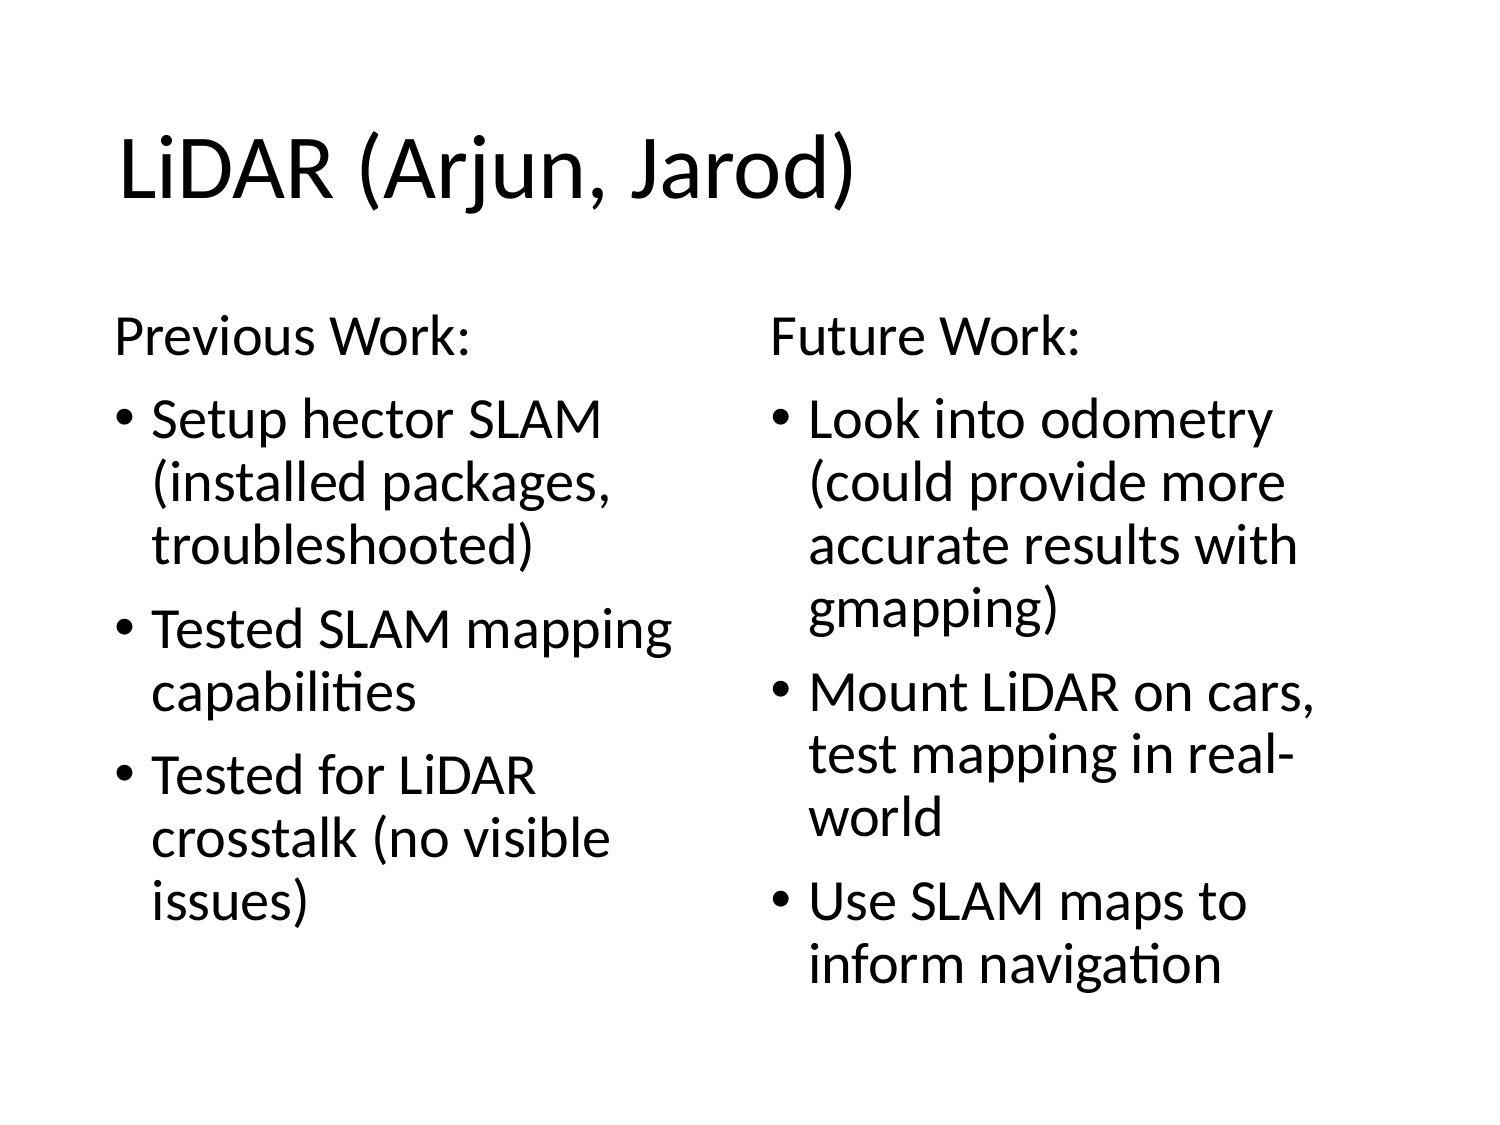

# LiDAR (Arjun, Jarod)
Previous Work:
Setup hector SLAM (installed packages, troubleshooted)
Tested SLAM mapping capabilities
Tested for LiDAR crosstalk (no visible issues)
Future Work:
Look into odometry (could provide more accurate results with gmapping)
Mount LiDAR on cars, test mapping in real-world
Use SLAM maps to inform navigation